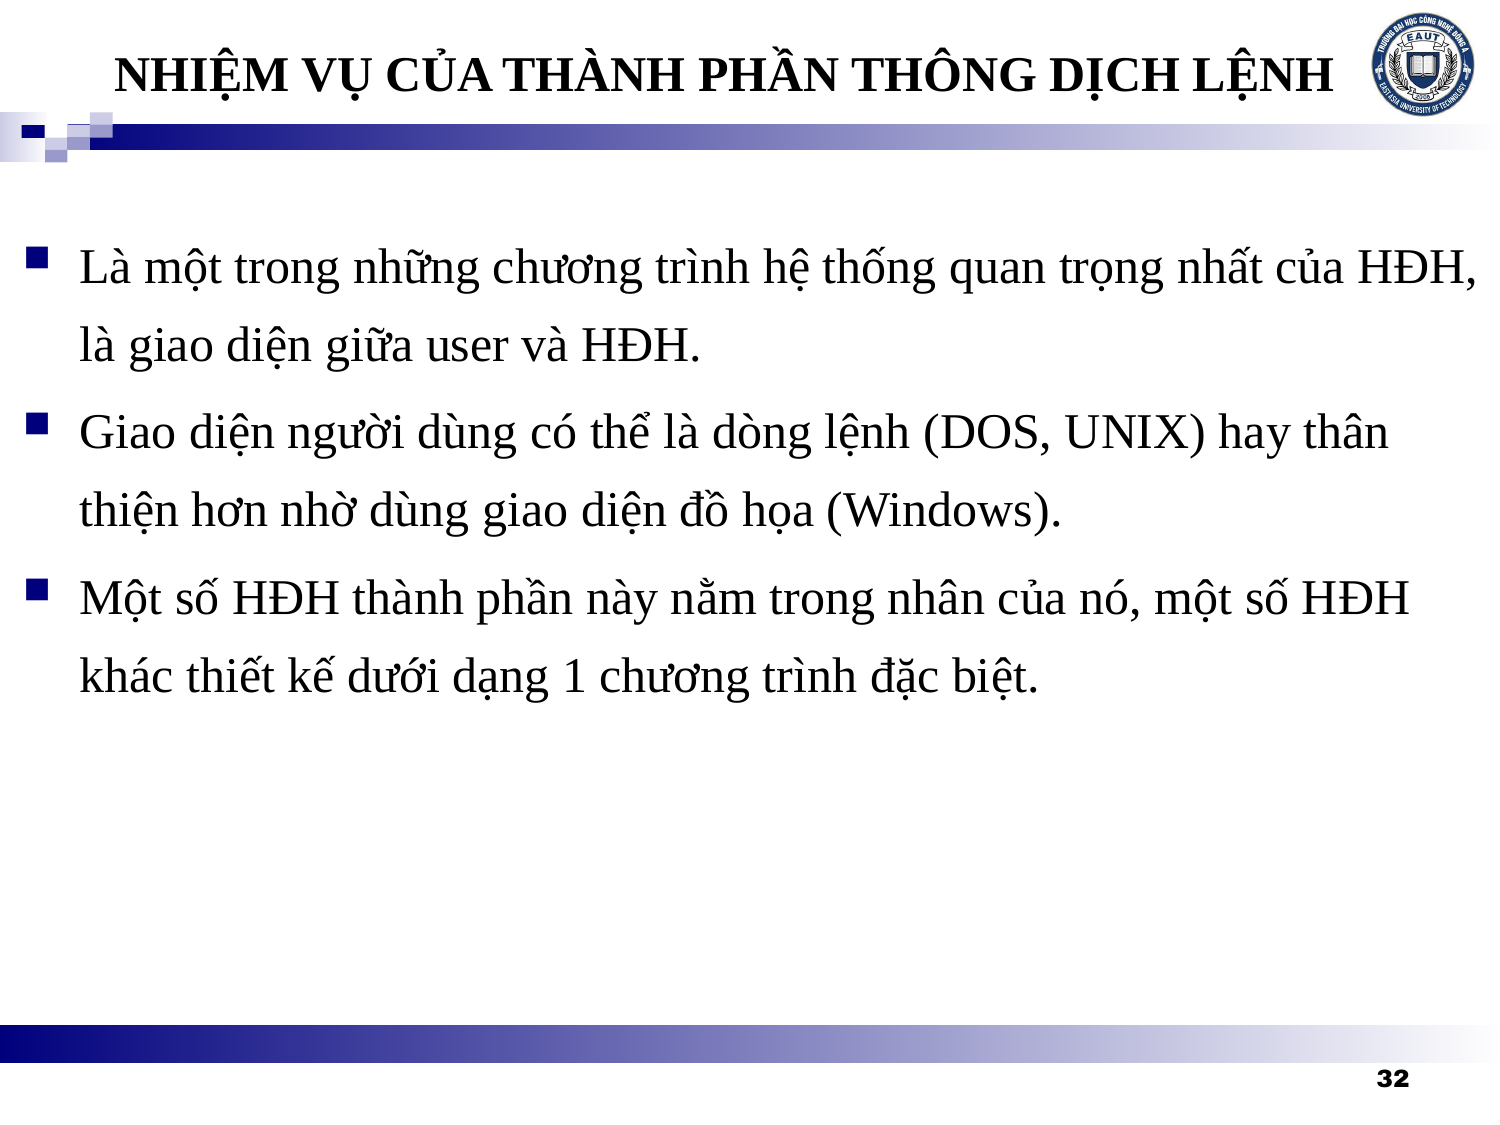

# NHIỆM VỤ CỦA THÀNH PHẦN THÔNG DỊCH LỆNH
Là một trong những chương trình hệ thống quan trọng nhất của HĐH, là giao diện giữa user và HĐH.
Giao diện người dùng có thể là dòng lệnh (DOS, UNIX) hay thân thiện hơn nhờ dùng giao diện đồ họa (Windows).
Một số HĐH thành phần này nằm trong nhân của nó, một số HĐH khác thiết kế dưới dạng 1 chương trình đặc biệt.
32